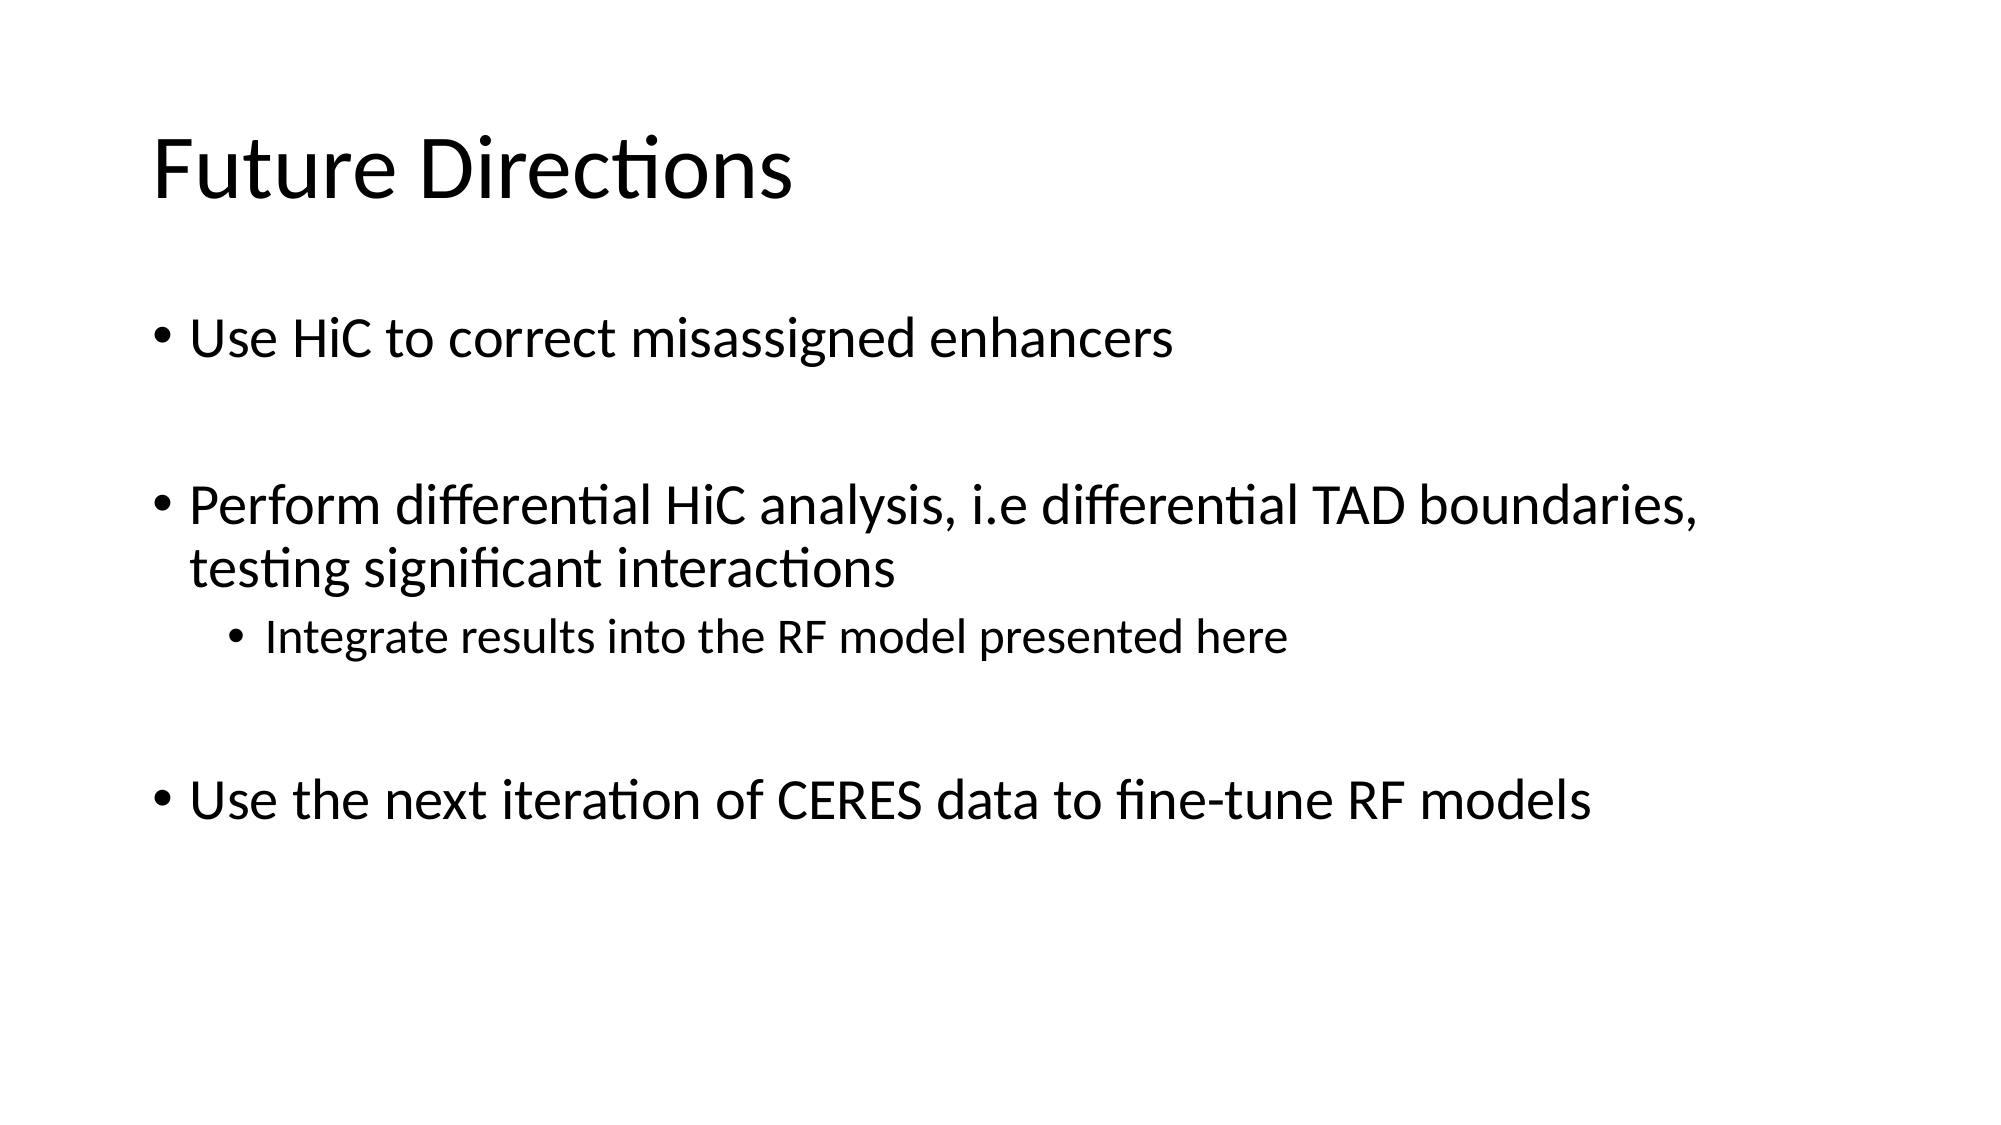

# Future Directions
Use HiC to correct misassigned enhancers

Perform differential HiC analysis, i.e differential TAD boundaries, testing significant interactions
Integrate results into the RF model presented here

Use the next iteration of CERES data to fine-tune RF models